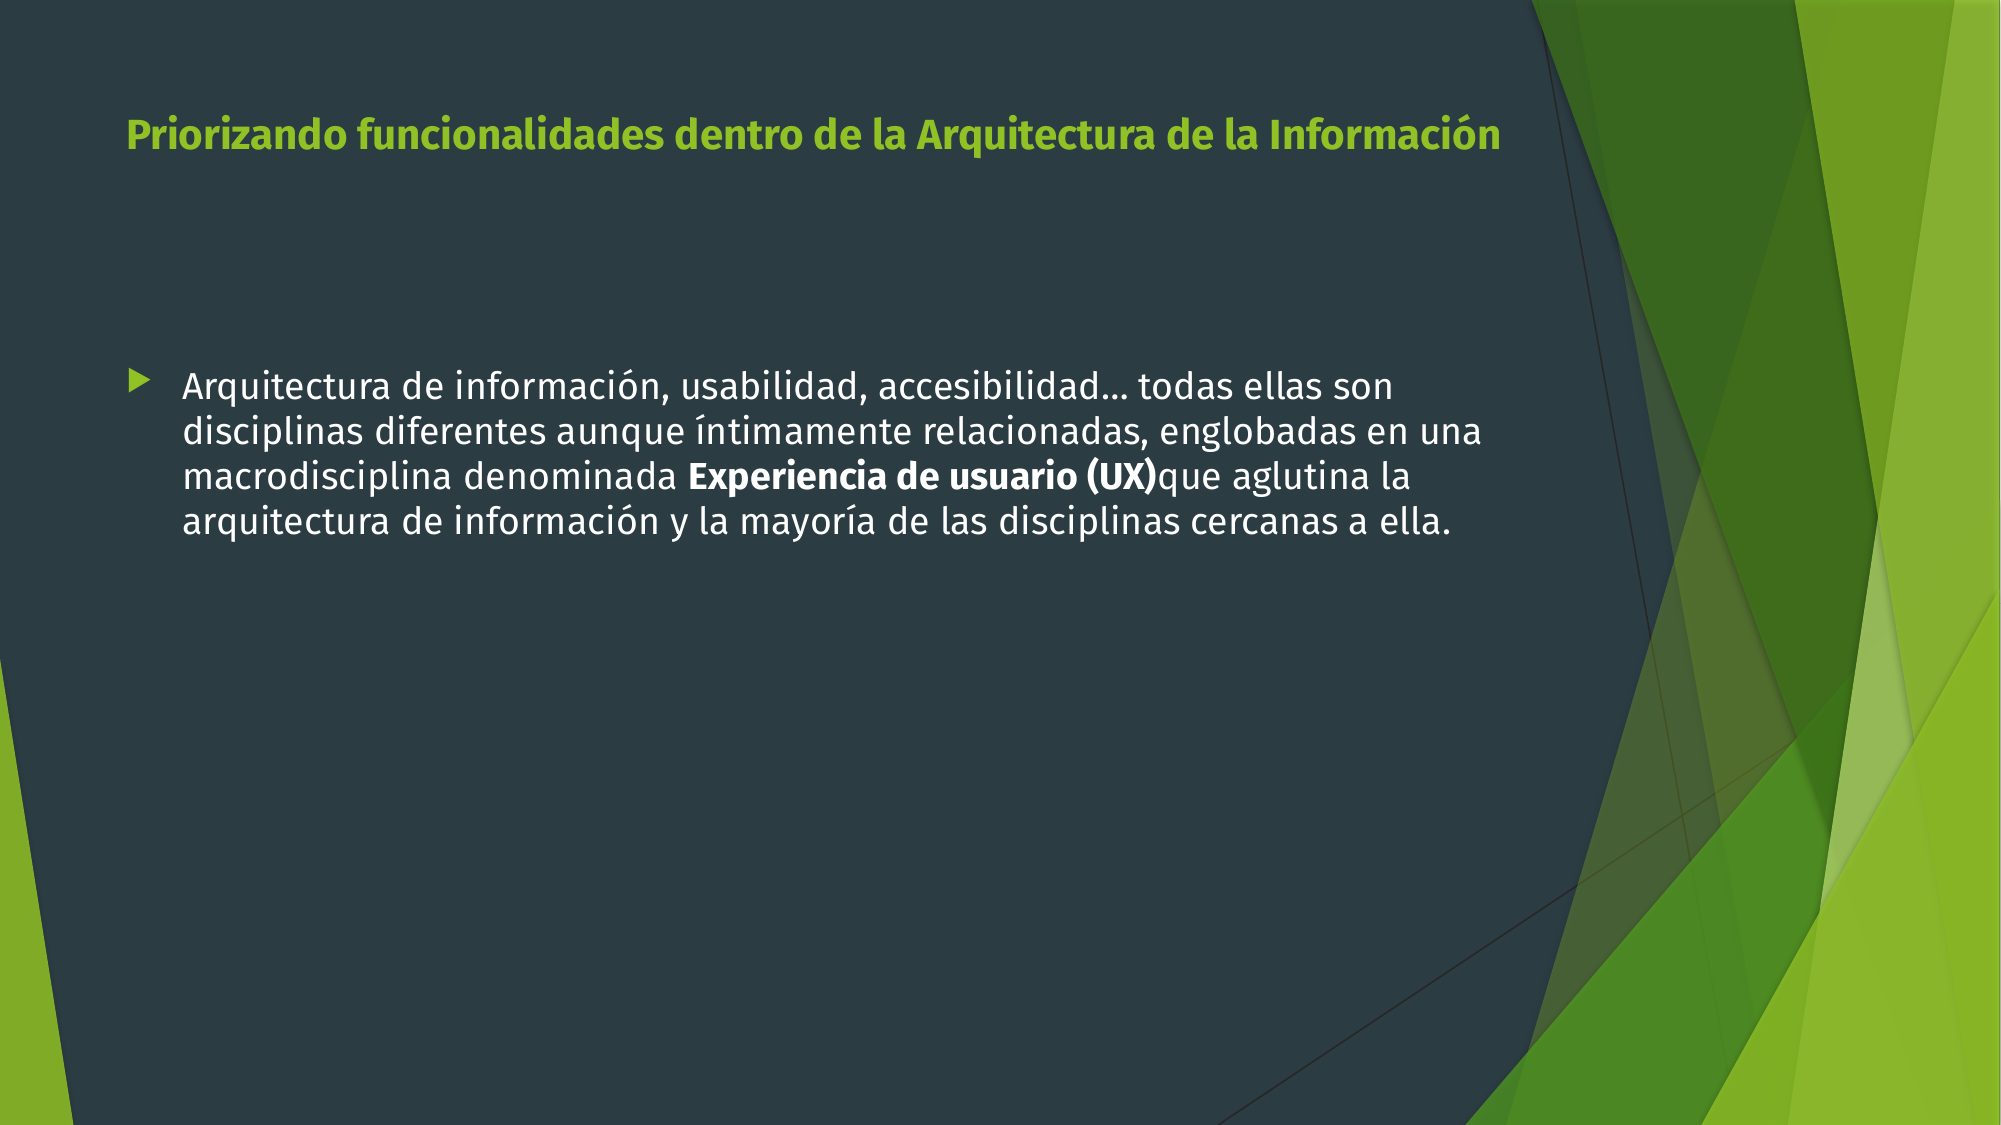

# Priorizando funcionalidades dentro de la Arquitectura de la Información
Arquitectura de información, usabilidad, accesibilidad… todas ellas son disciplinas diferentes aunque íntimamente relacionadas, englobadas en una macrodisciplina denominada Experiencia de usuario (UX)que aglutina la arquitectura de información y la mayoría de las disciplinas cercanas a ella.